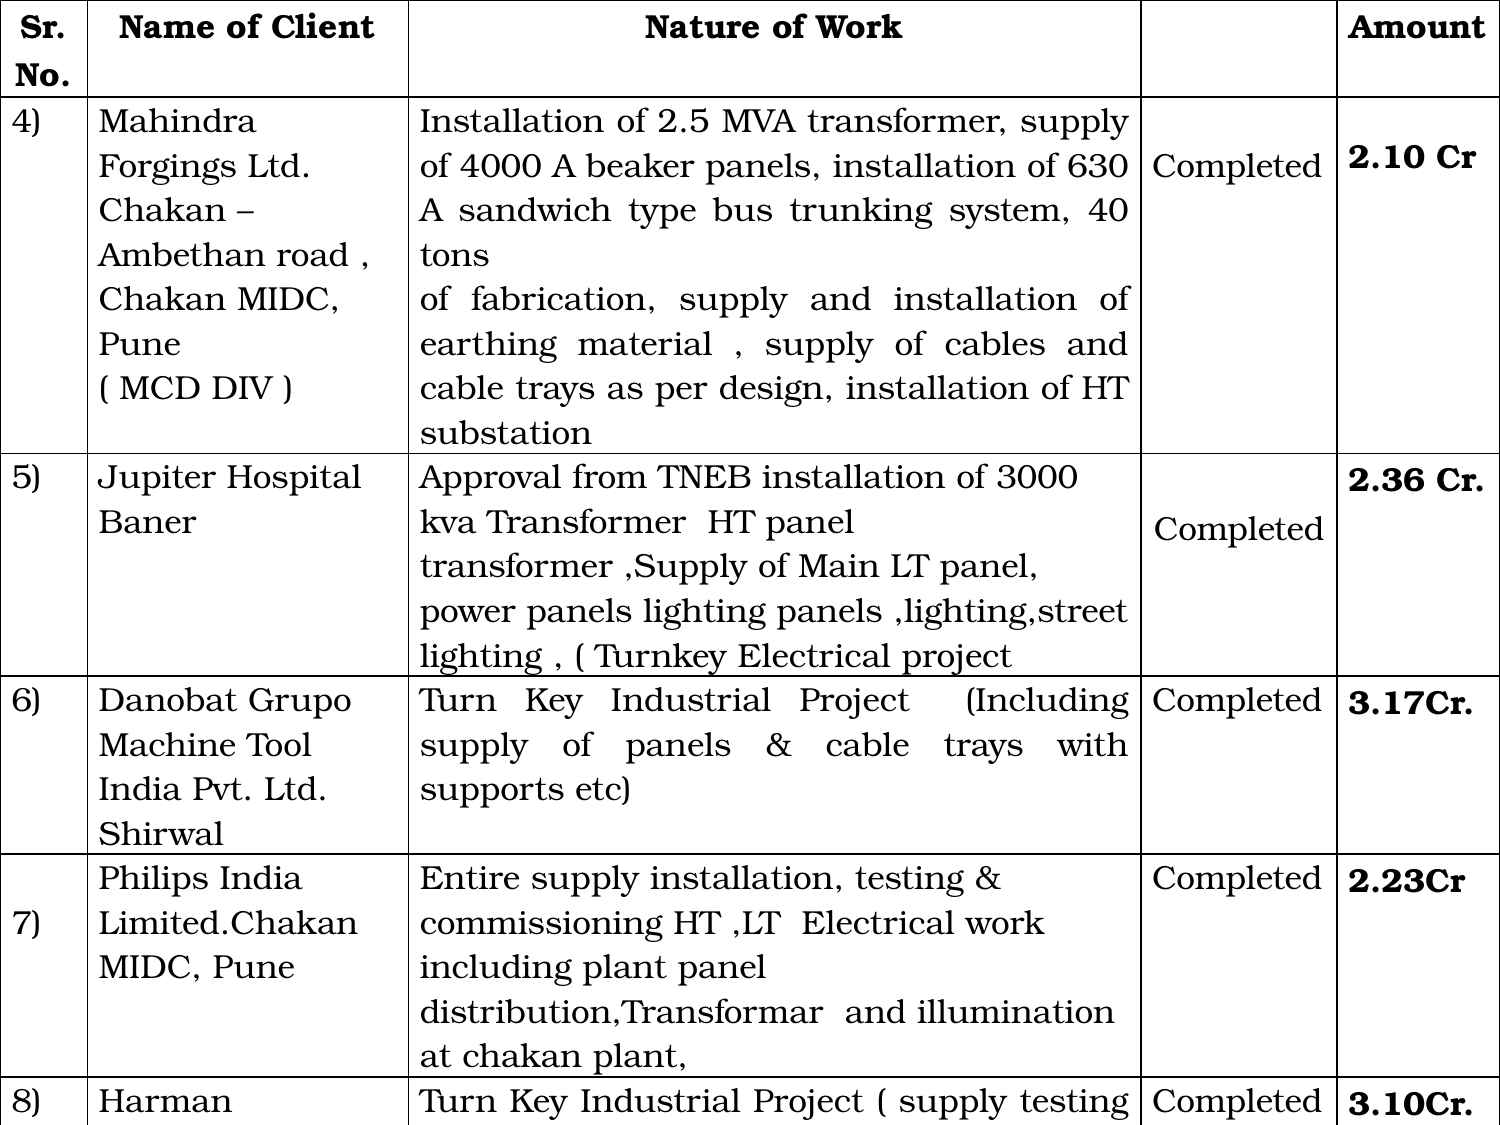

| Sr.No. | Name of Client | Nature of Work |  | Amount |
| --- | --- | --- | --- | --- |
| 4) | Mahindra Forgings Ltd. Chakan – Ambethan road , Chakan MIDC, Pune ( MCD DIV ) | Installation of 2.5 MVA transformer, supply of 4000 A beaker panels, installation of 630 A sandwich type bus trunking system, 40 tons of fabrication, supply and installation of earthing material , supply of cables and cable trays as per design, installation of HT substation | Completed | 2.10 Cr |
| 5) | Jupiter Hospital Baner | Approval from TNEB installation of 3000 kva Transformer HT panel transformer ,Supply of Main LT panel, power panels lighting panels ,lighting,street lighting , ( Turnkey Electrical project | Completed | 2.36 Cr. |
| 6) | Danobat Grupo Machine Tool India Pvt. Ltd. Shirwal | Turn Key Industrial Project (Including supply of panels & cable trays with supports etc) | Completed | 3.17Cr. |
| 7) | Philips India Limited.Chakan MIDC, Pune | Entire supply installation, testing & commissioning HT ,LT Electrical work including plant panel distribution,Transformar and illumination at chakan plant, | Completed | 2.23Cr |
| 8) | Harman International India Pvt Ltd | Turn Key Industrial Project ( supply testing commissioning of internal & external work, Panel,lighting. | Completed | 3.10Cr. |